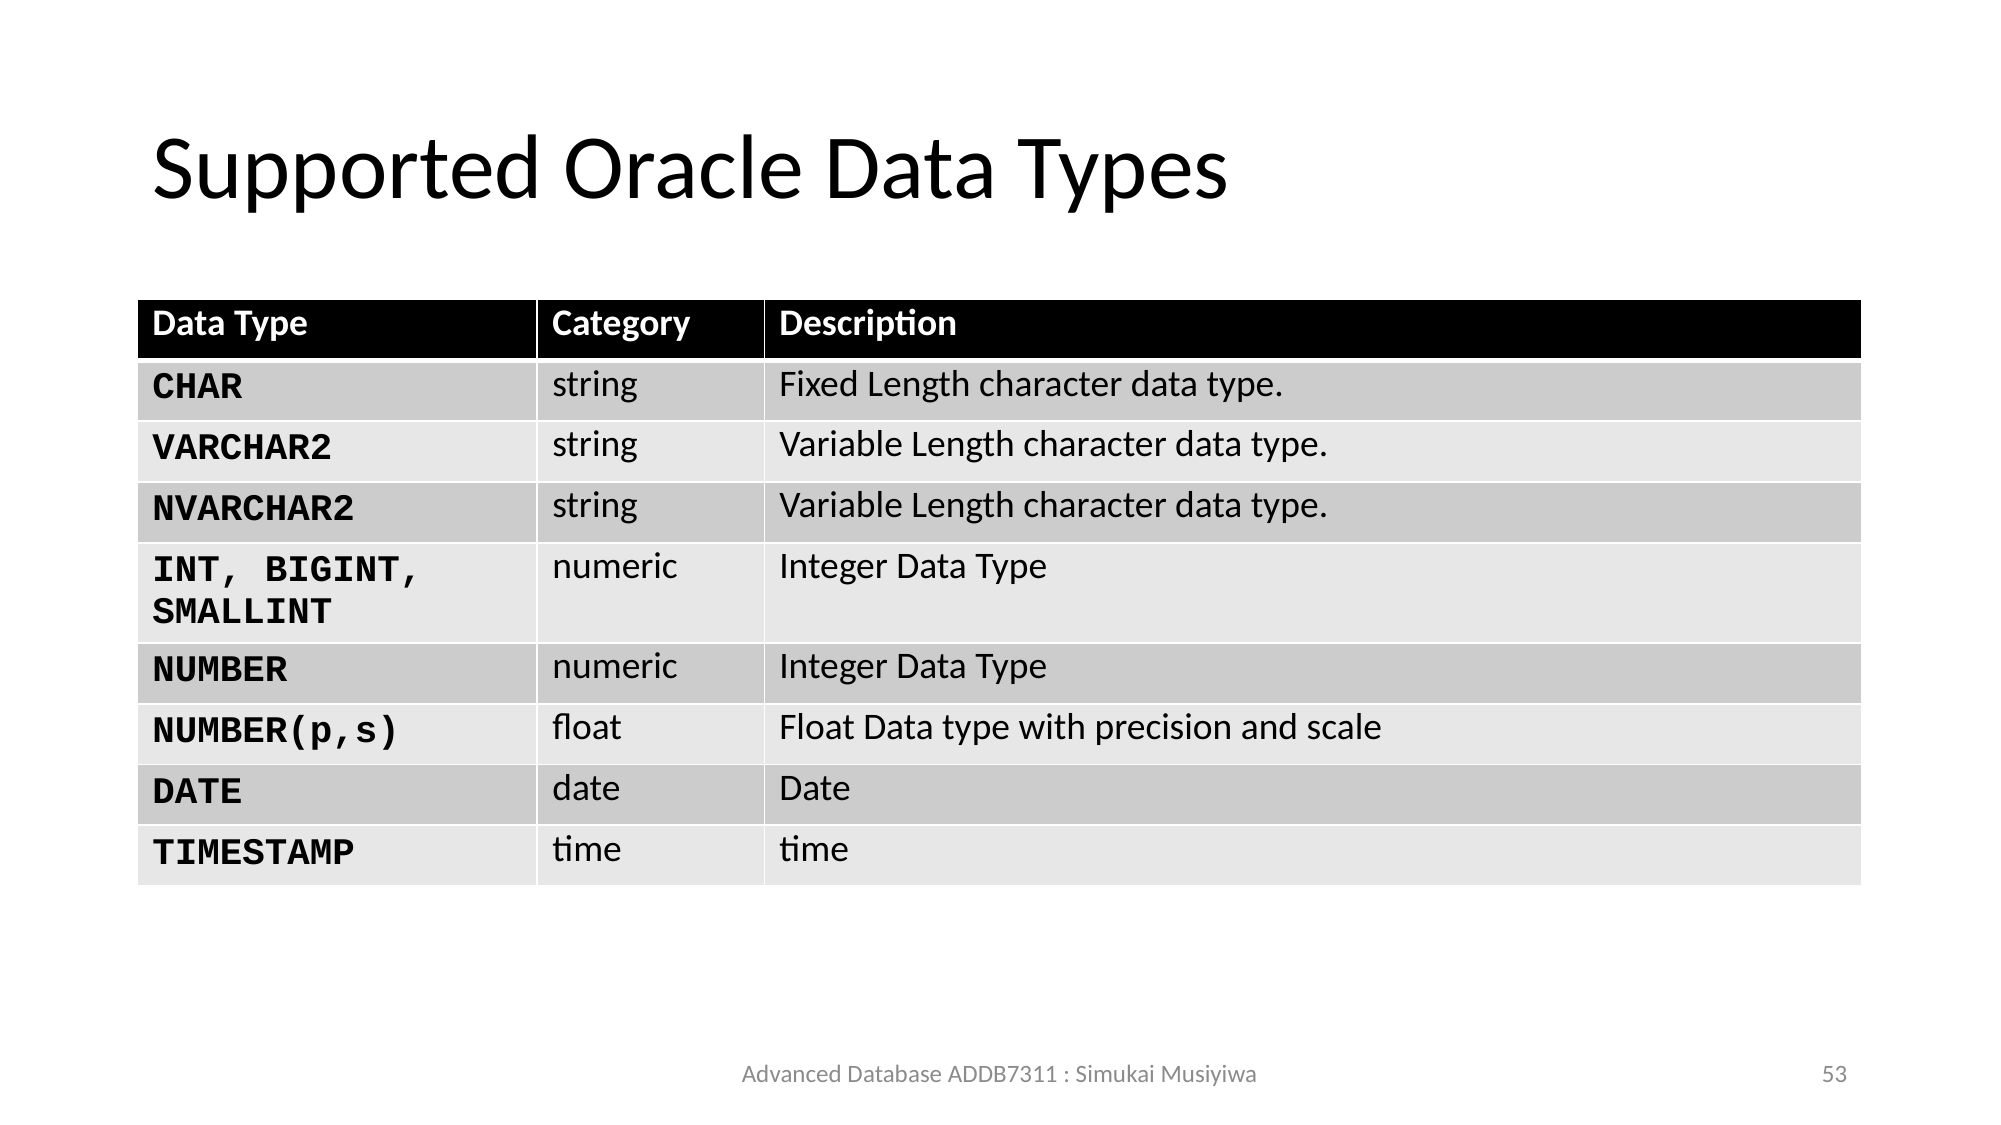

# Supported Oracle Data Types
| Data Type | Category | Description |
| --- | --- | --- |
| CHAR | string | Fixed Length character data type. |
| VARCHAR2 | string | Variable Length character data type. |
| NVARCHAR2 | string | Variable Length character data type. |
| INT, BIGINT, SMALLINT | numeric | Integer Data Type |
| NUMBER | numeric | Integer Data Type |
| NUMBER(p,s) | float | Float Data type with precision and scale |
| DATE | date | Date |
| TIMESTAMP | time | time |
Advanced Database ADDB7311 : Simukai Musiyiwa
53